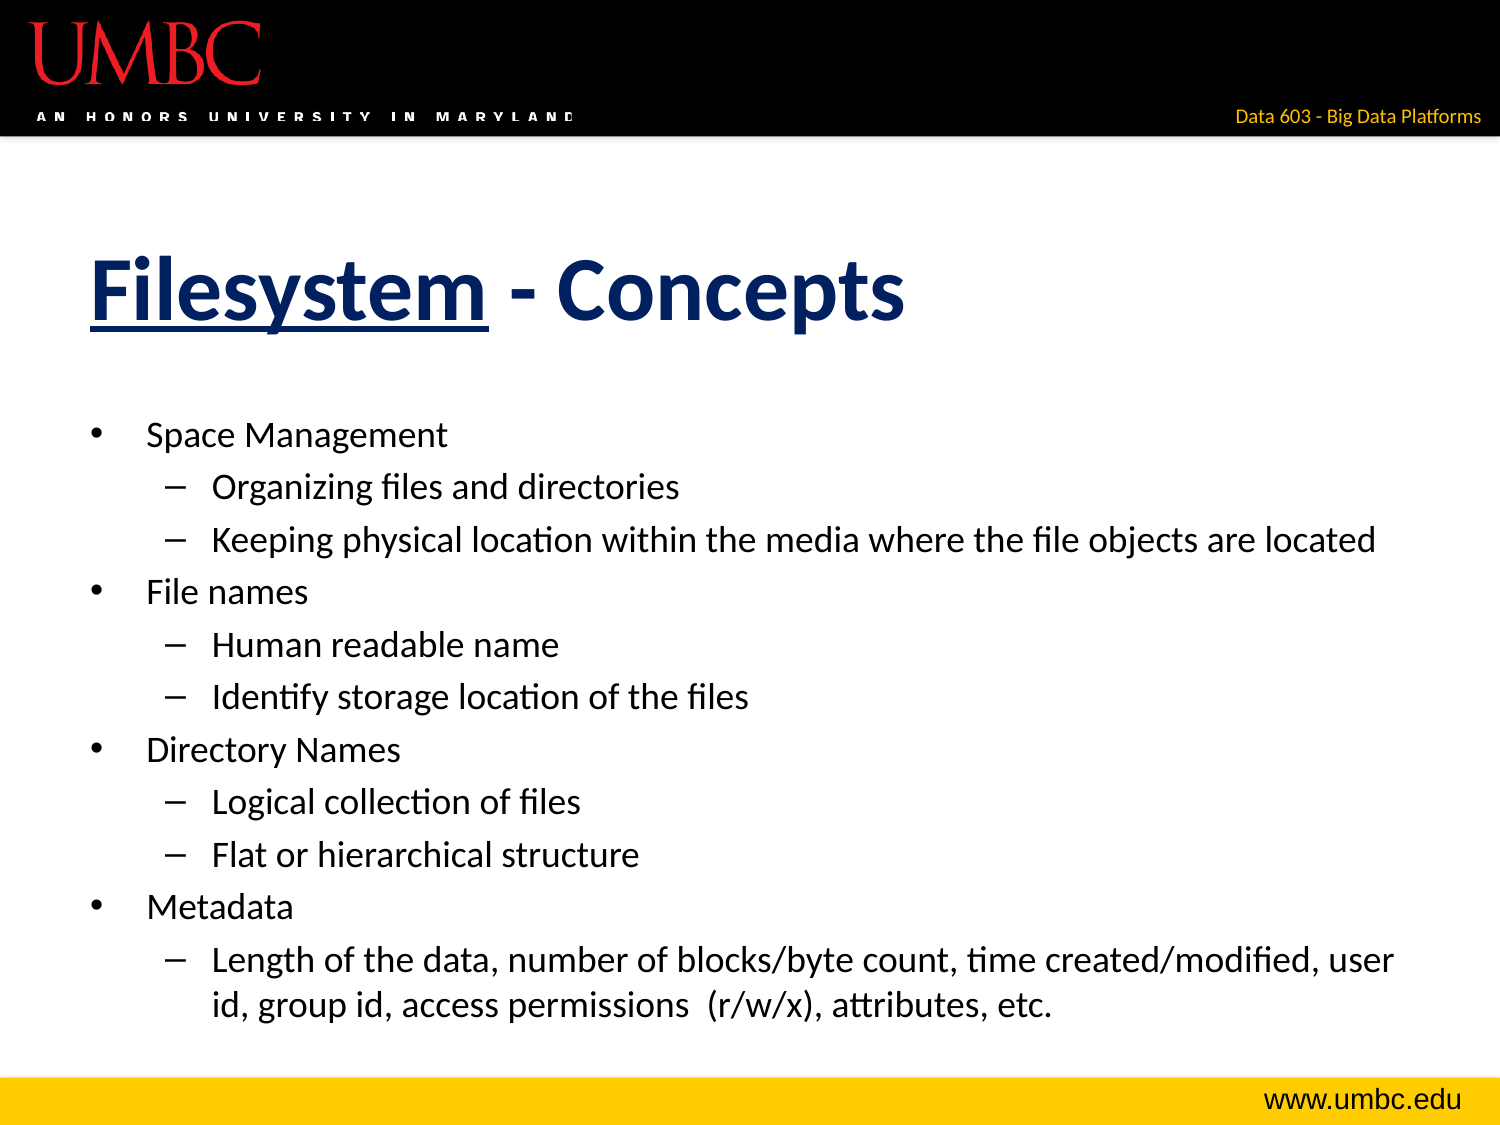

# Filesystem - Concepts
Space Management
Organizing files and directories
Keeping physical location within the media where the file objects are located
File names
Human readable name
Identify storage location of the files
Directory Names
Logical collection of files
Flat or hierarchical structure
Metadata
Length of the data, number of blocks/byte count, time created/modified, user id, group id, access permissions  (r/w/x), attributes, etc.